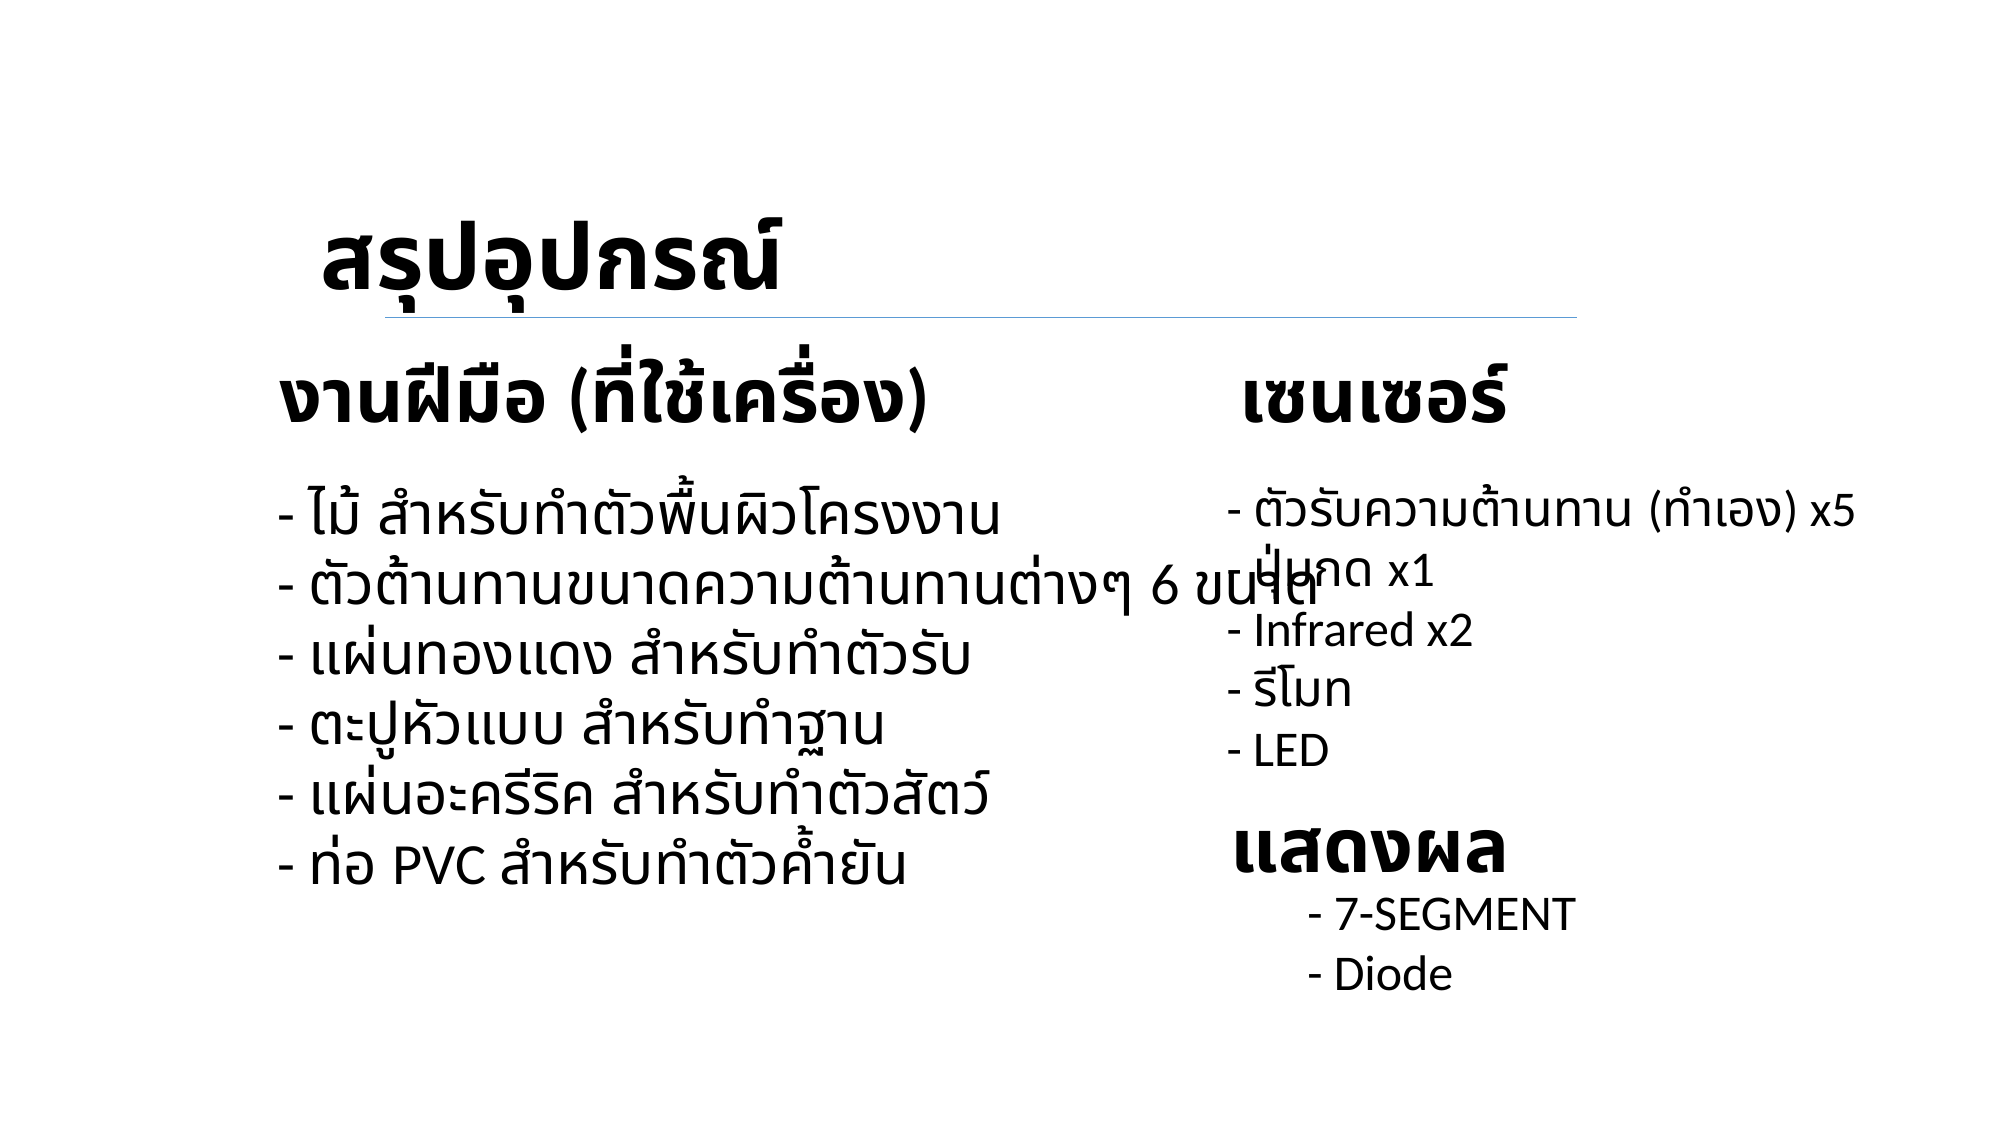

สรุปอุปกรณ์
งานฝีมือ (ที่ใช้เครื่อง)
เซนเซอร์
- ไม้ สำหรับทำตัวพื้นผิวโครงงาน
- ตัวต้านทานขนาดความต้านทานต่างๆ 6 ขนาด
- แผ่นทองแดง สำหรับทำตัวรับ
- ตะปูหัวแบบ สำหรับทำฐาน
- แผ่นอะครีริค สำหรับทำตัวสัตว์
- ท่อ PVC สำหรับทำตัวค้ำยัน
- ตัวรับความต้านทาน (ทำเอง) x5
- ปุ่มกด x1
- Infrared x2
- รีโมท
- LED
แสดงผล
- 7-SEGMENT
- Diode